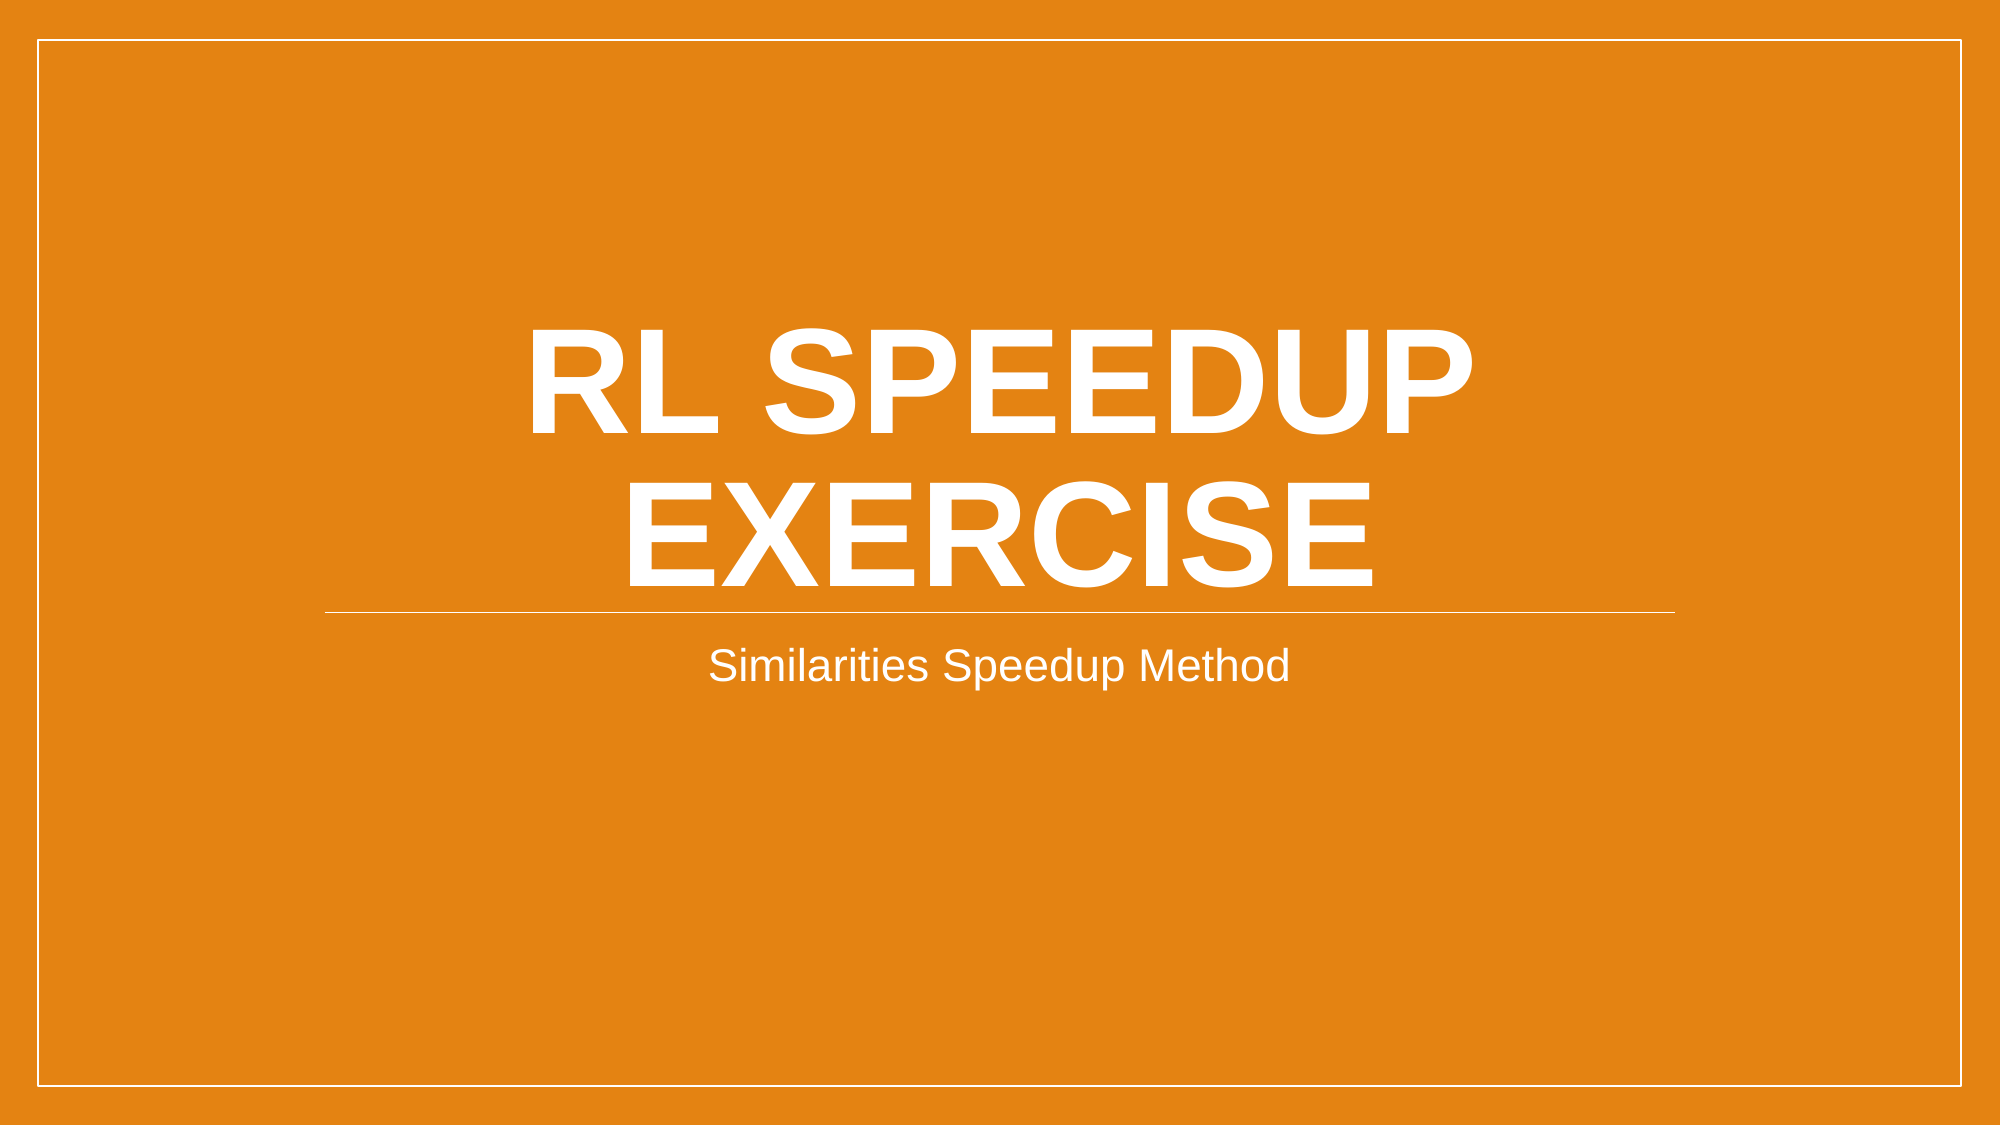

# RL speedup exercise
Similarities Speedup Method